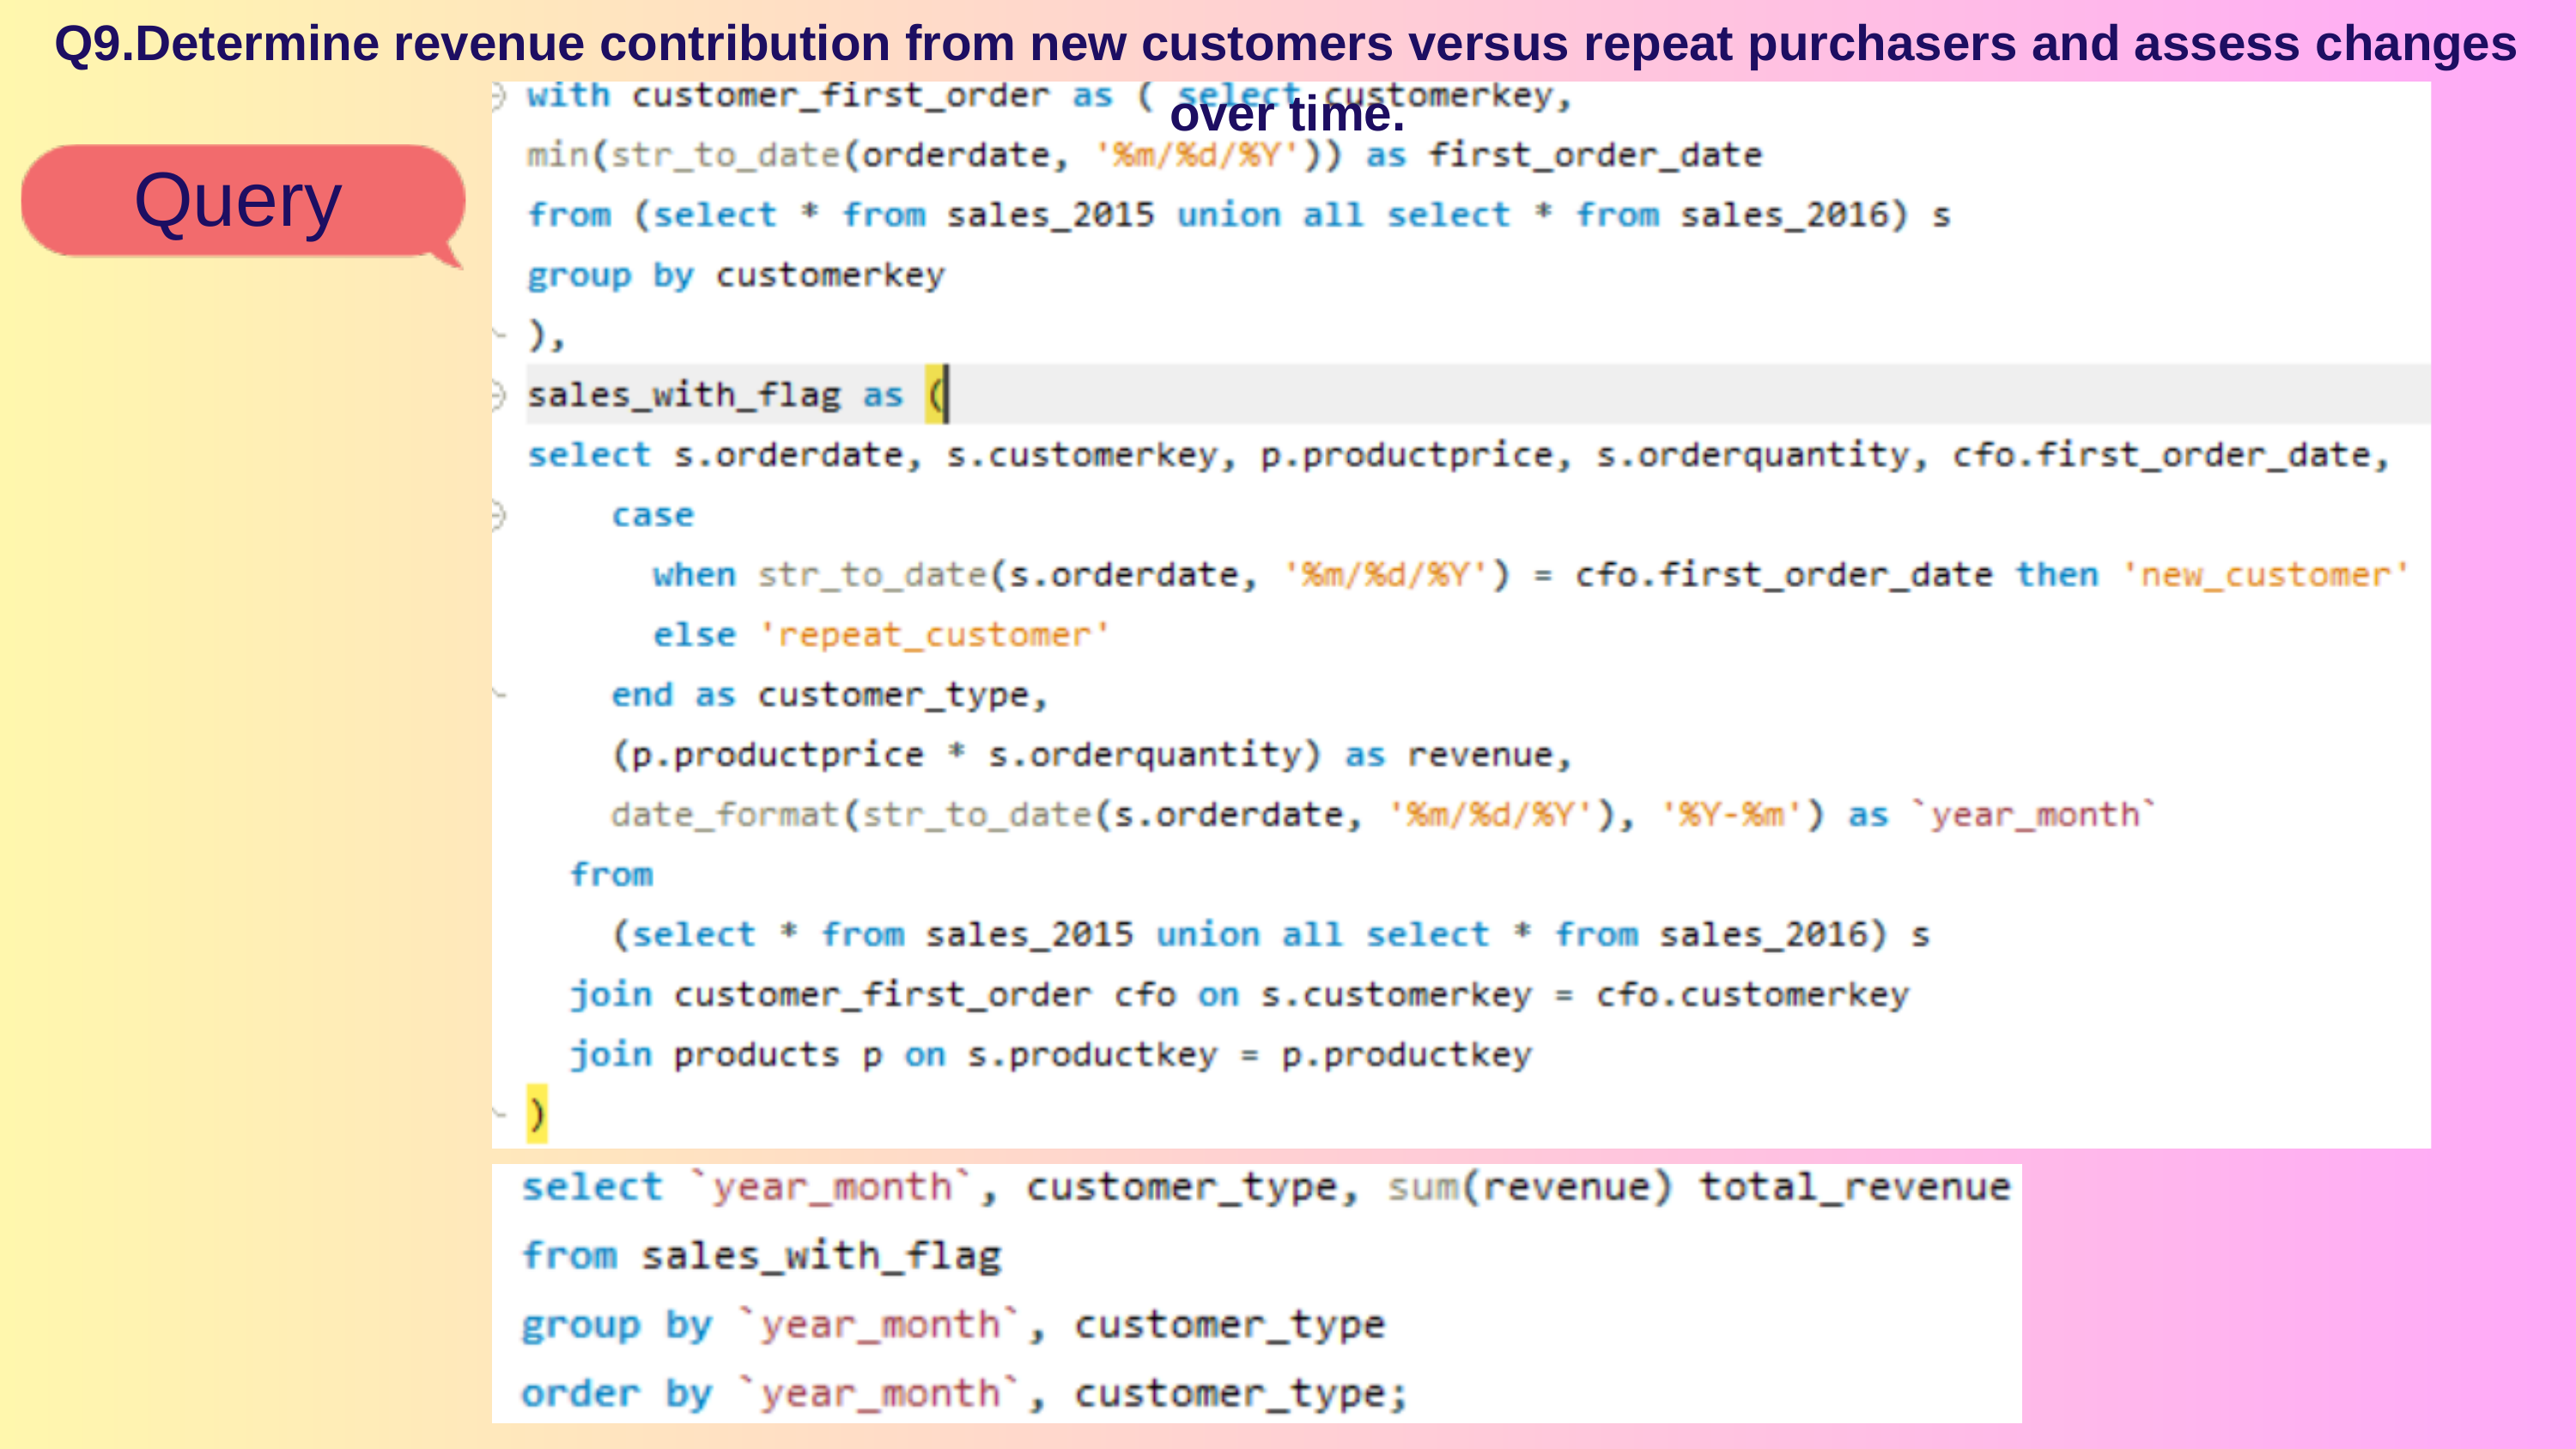

Q9.Determine revenue contribution from new customers versus repeat purchasers and assess changes over time.

Query